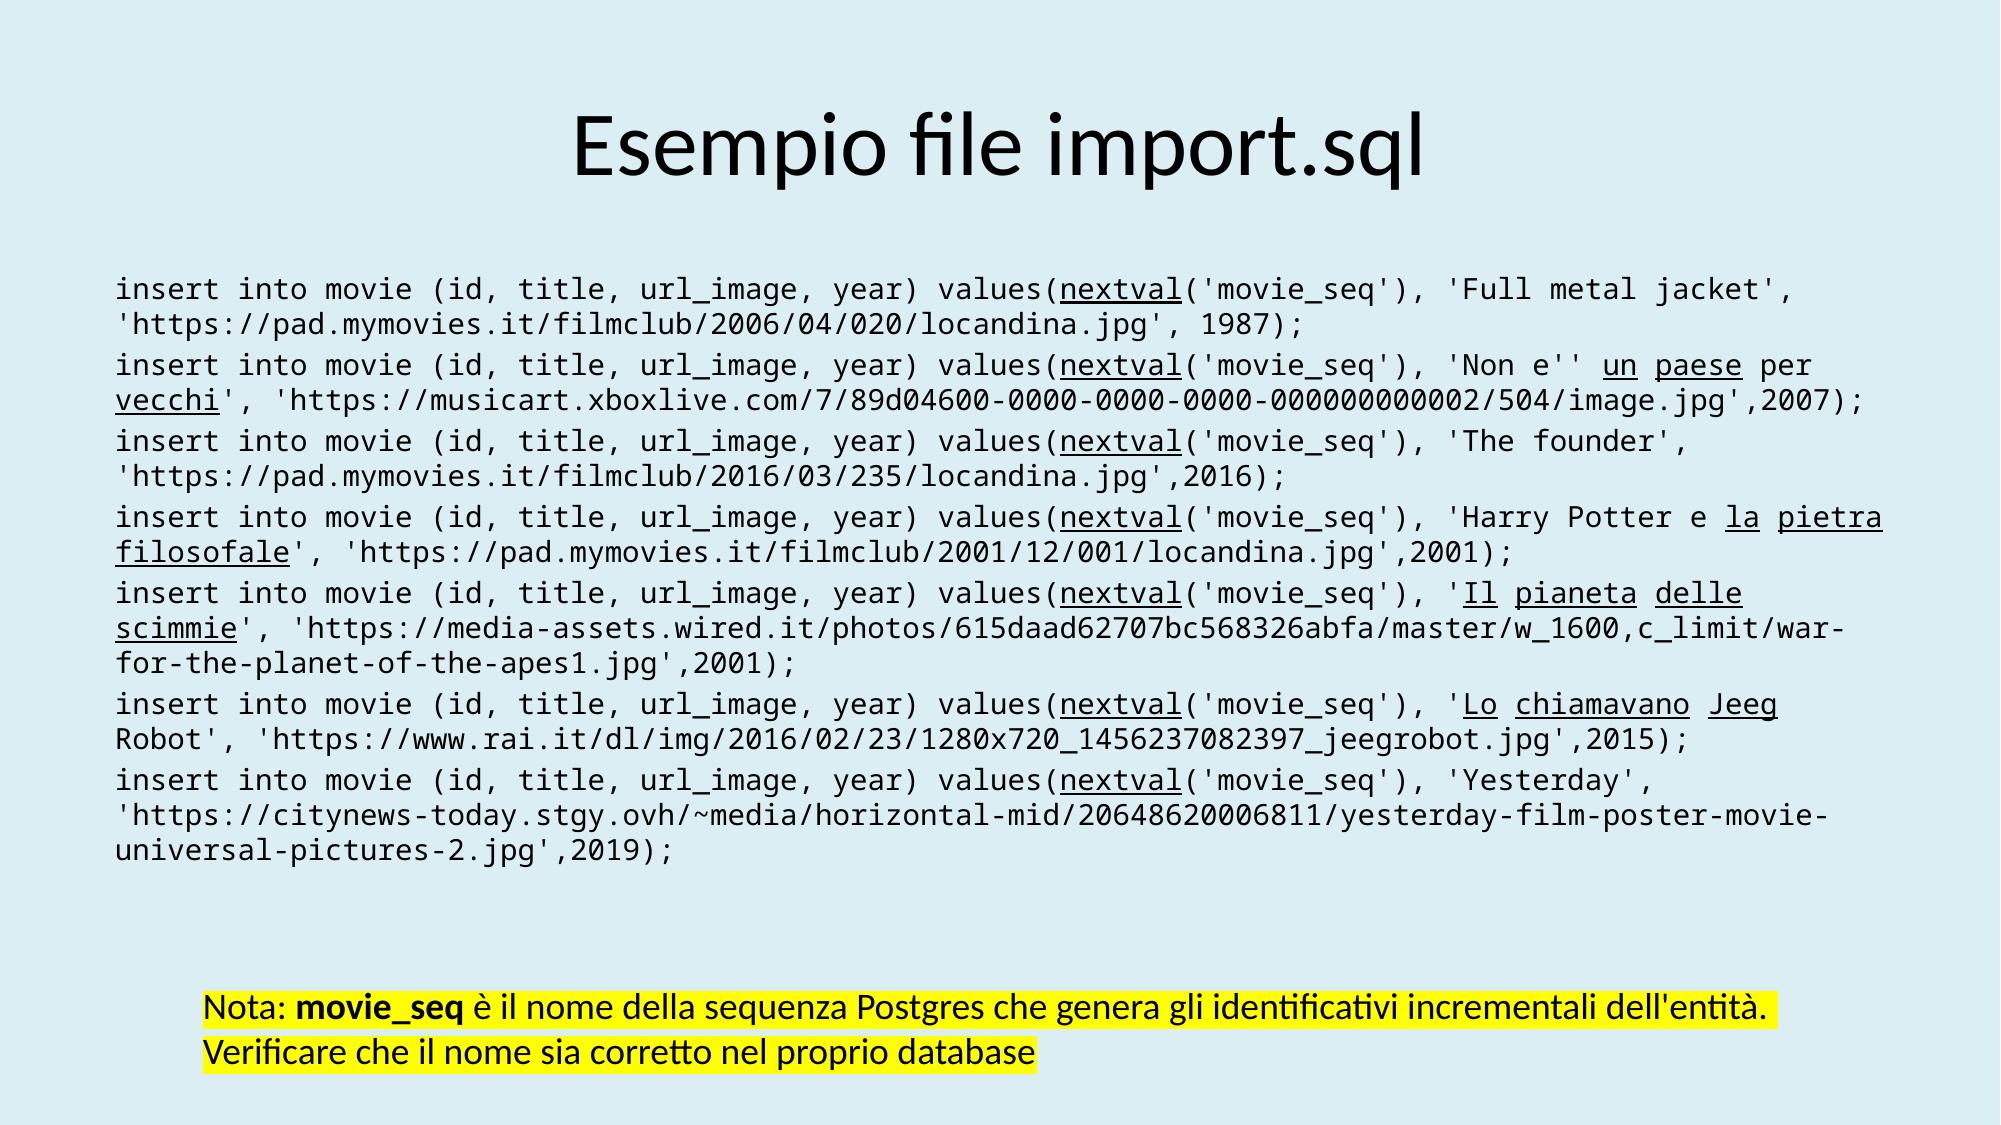

# Esempio file import.sql
insert into movie (id, title, url_image, year) values(nextval('movie_seq'), 'Full metal jacket', 'https://pad.mymovies.it/filmclub/2006/04/020/locandina.jpg', 1987);
insert into movie (id, title, url_image, year) values(nextval('movie_seq'), 'Non e'' un paese per vecchi', 'https://musicart.xboxlive.com/7/89d04600-0000-0000-0000-000000000002/504/image.jpg',2007);
insert into movie (id, title, url_image, year) values(nextval('movie_seq'), 'The founder', 'https://pad.mymovies.it/filmclub/2016/03/235/locandina.jpg',2016);
insert into movie (id, title, url_image, year) values(nextval('movie_seq'), 'Harry Potter e la pietra filosofale', 'https://pad.mymovies.it/filmclub/2001/12/001/locandina.jpg',2001);
insert into movie (id, title, url_image, year) values(nextval('movie_seq'), 'Il pianeta delle scimmie', 'https://media-assets.wired.it/photos/615daad62707bc568326abfa/master/w_1600,c_limit/war-for-the-planet-of-the-apes1.jpg',2001);
insert into movie (id, title, url_image, year) values(nextval('movie_seq'), 'Lo chiamavano Jeeg Robot', 'https://www.rai.it/dl/img/2016/02/23/1280x720_1456237082397_jeegrobot.jpg',2015);
insert into movie (id, title, url_image, year) values(nextval('movie_seq'), 'Yesterday', 'https://citynews-today.stgy.ovh/~media/horizontal-mid/20648620006811/yesterday-film-poster-movie-universal-pictures-2.jpg',2019);

Nota: movie_seq è il nome della sequenza Postgres che genera gli identificativi incrementali dell'entità.
Verificare che il nome sia corretto nel proprio database